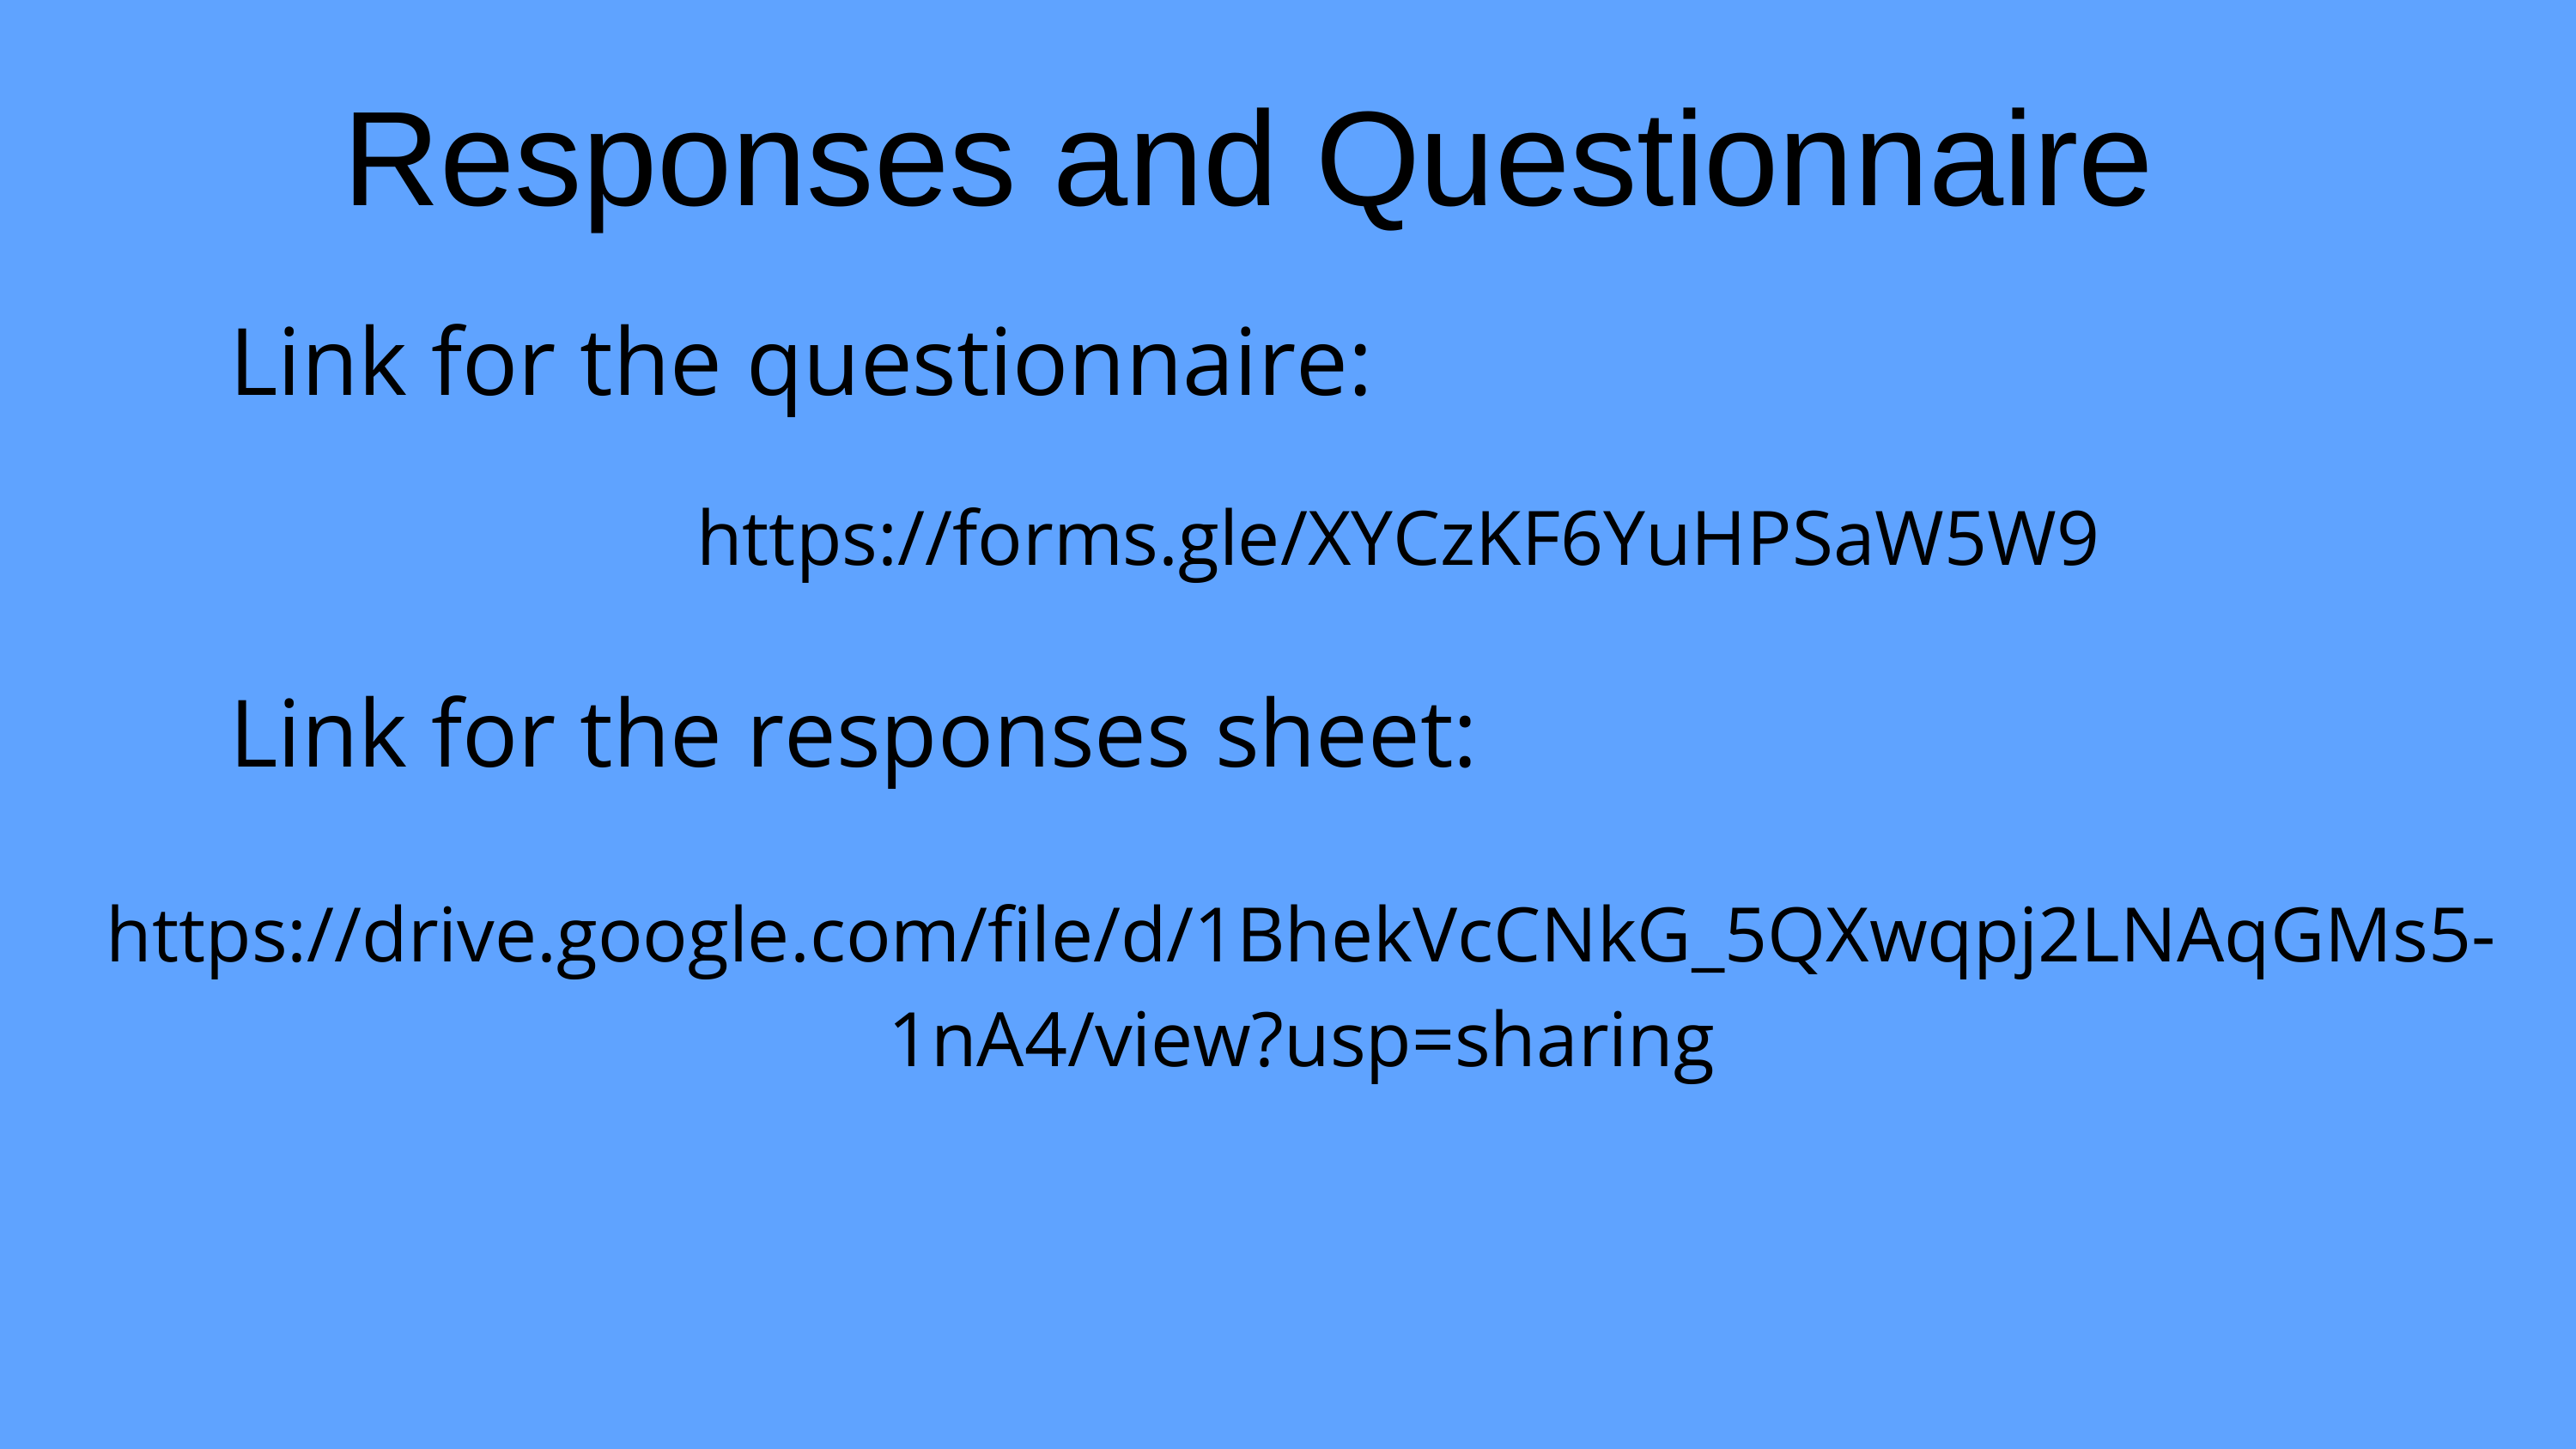

Responses and Questionnaire
Link for the questionnaire:
 https://forms.gle/XYCzKF6YuHPSaW5W9
Link for the responses sheet:
https://drive.google.com/file/d/1BhekVcCNkG_5QXwqpj2LNAqGMs5-1nA4/view?usp=sharing